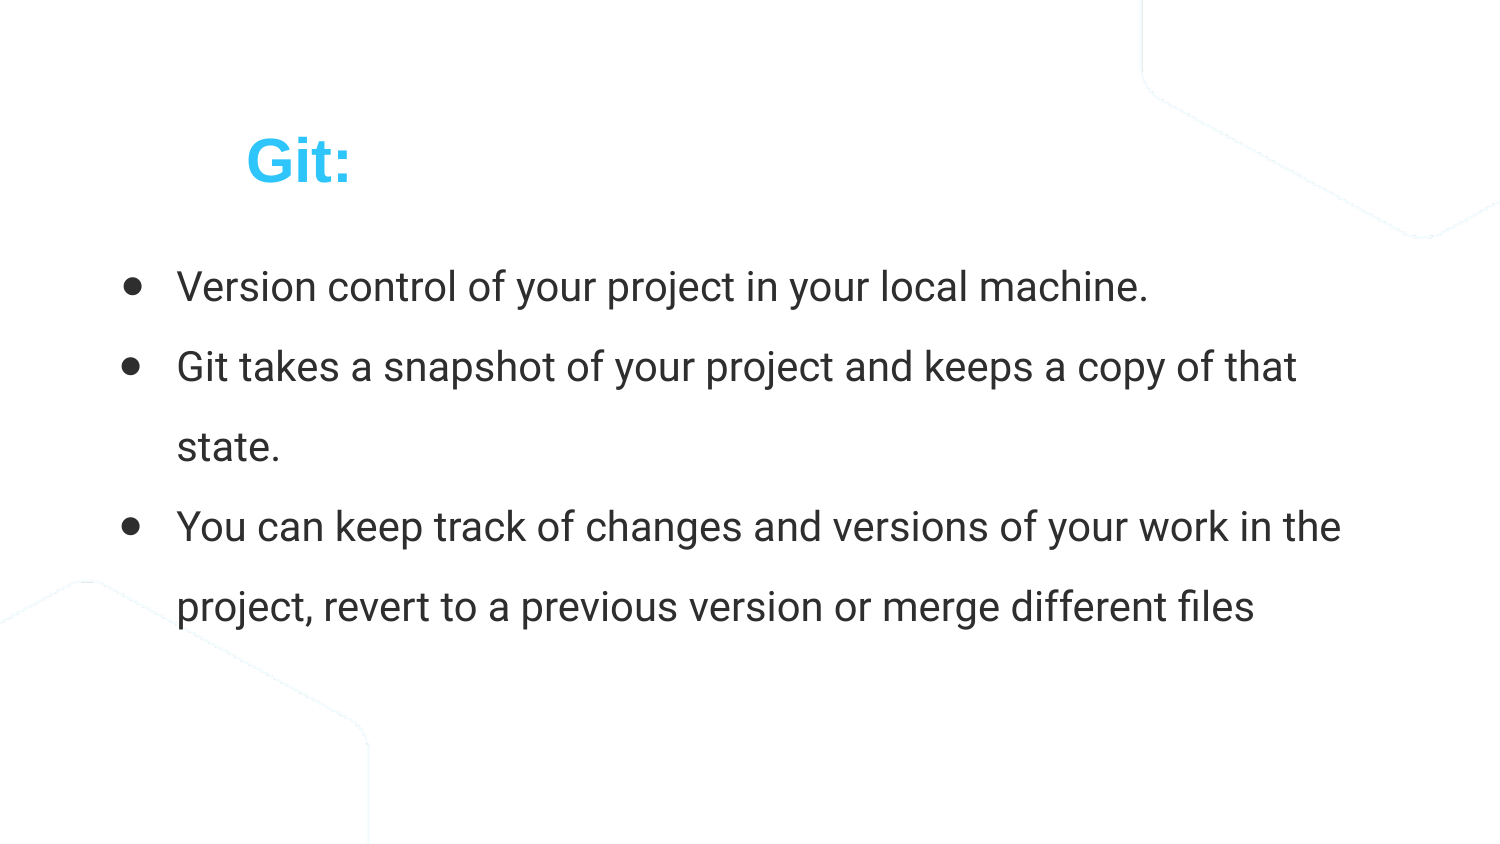

Git:
Version control of your project in your local machine.
Git takes a snapshot of your project and keeps a copy of that state.
You can keep track of changes and versions of your work in the project, revert to a previous version or merge different files